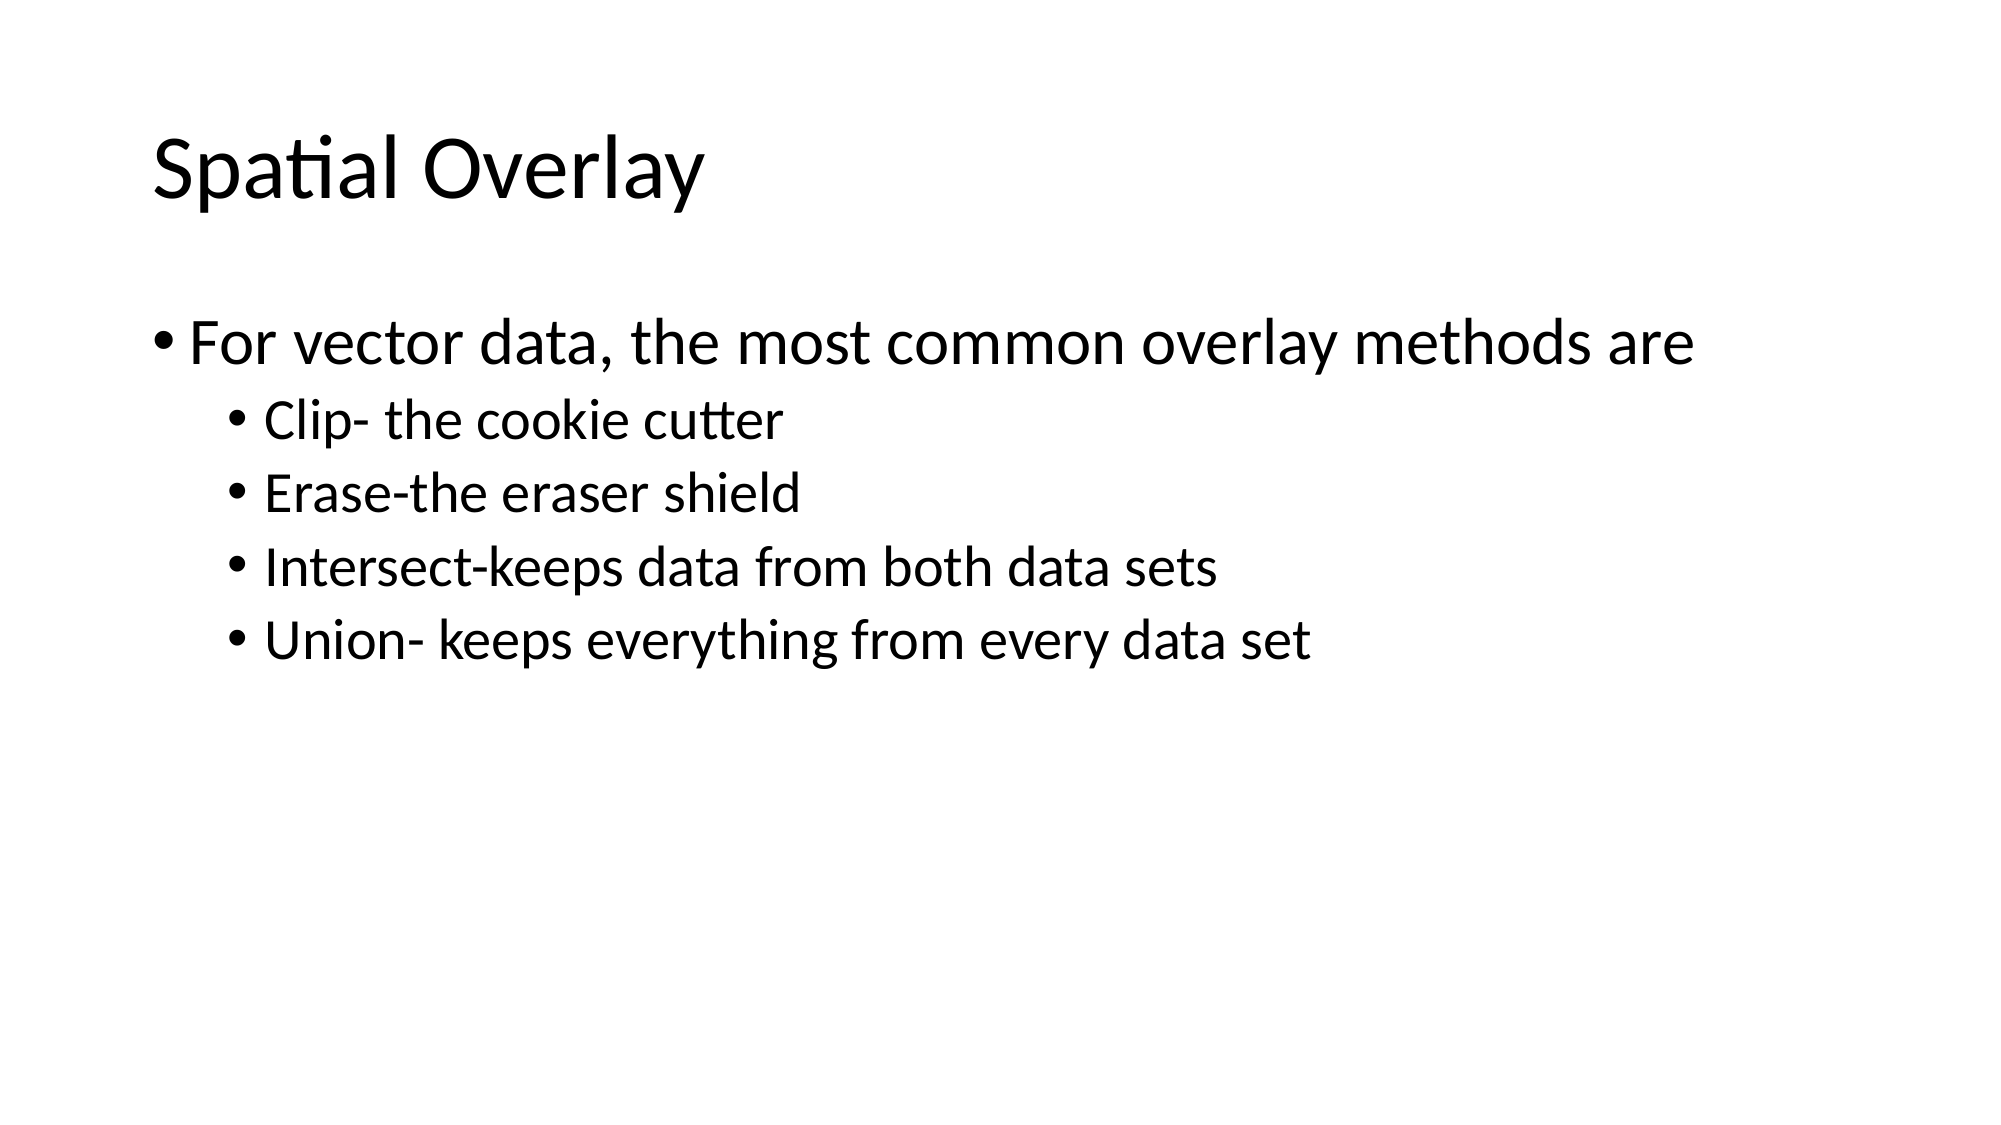

# Spatial Overlay
For vector data, the most common overlay methods are
Clip- the cookie cutter
Erase-the eraser shield
Intersect-keeps data from both data sets
Union- keeps everything from every data set